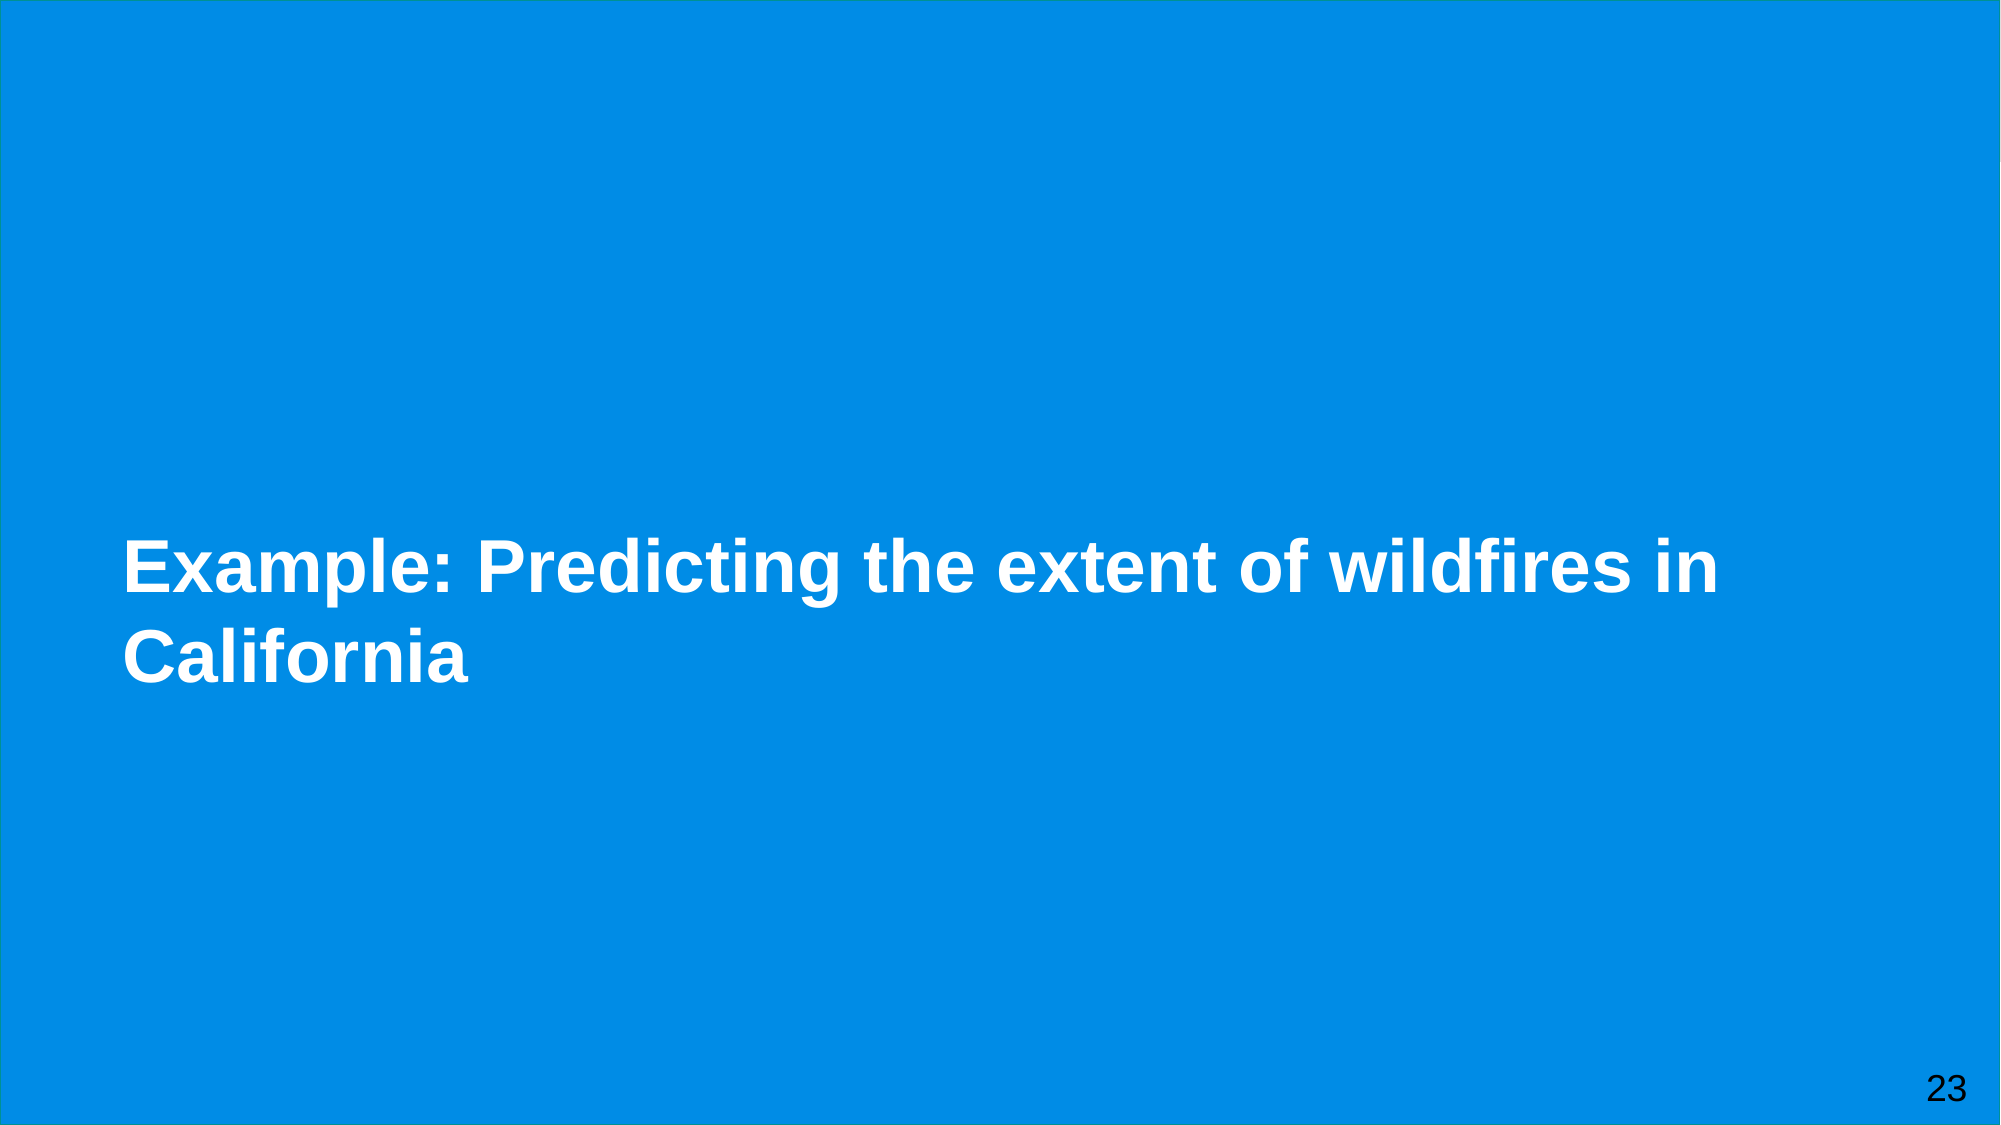

# The Beginning: Introduction to Spatial Analysis and Data Science
Example: Predicting the extent of wildfires in California
23